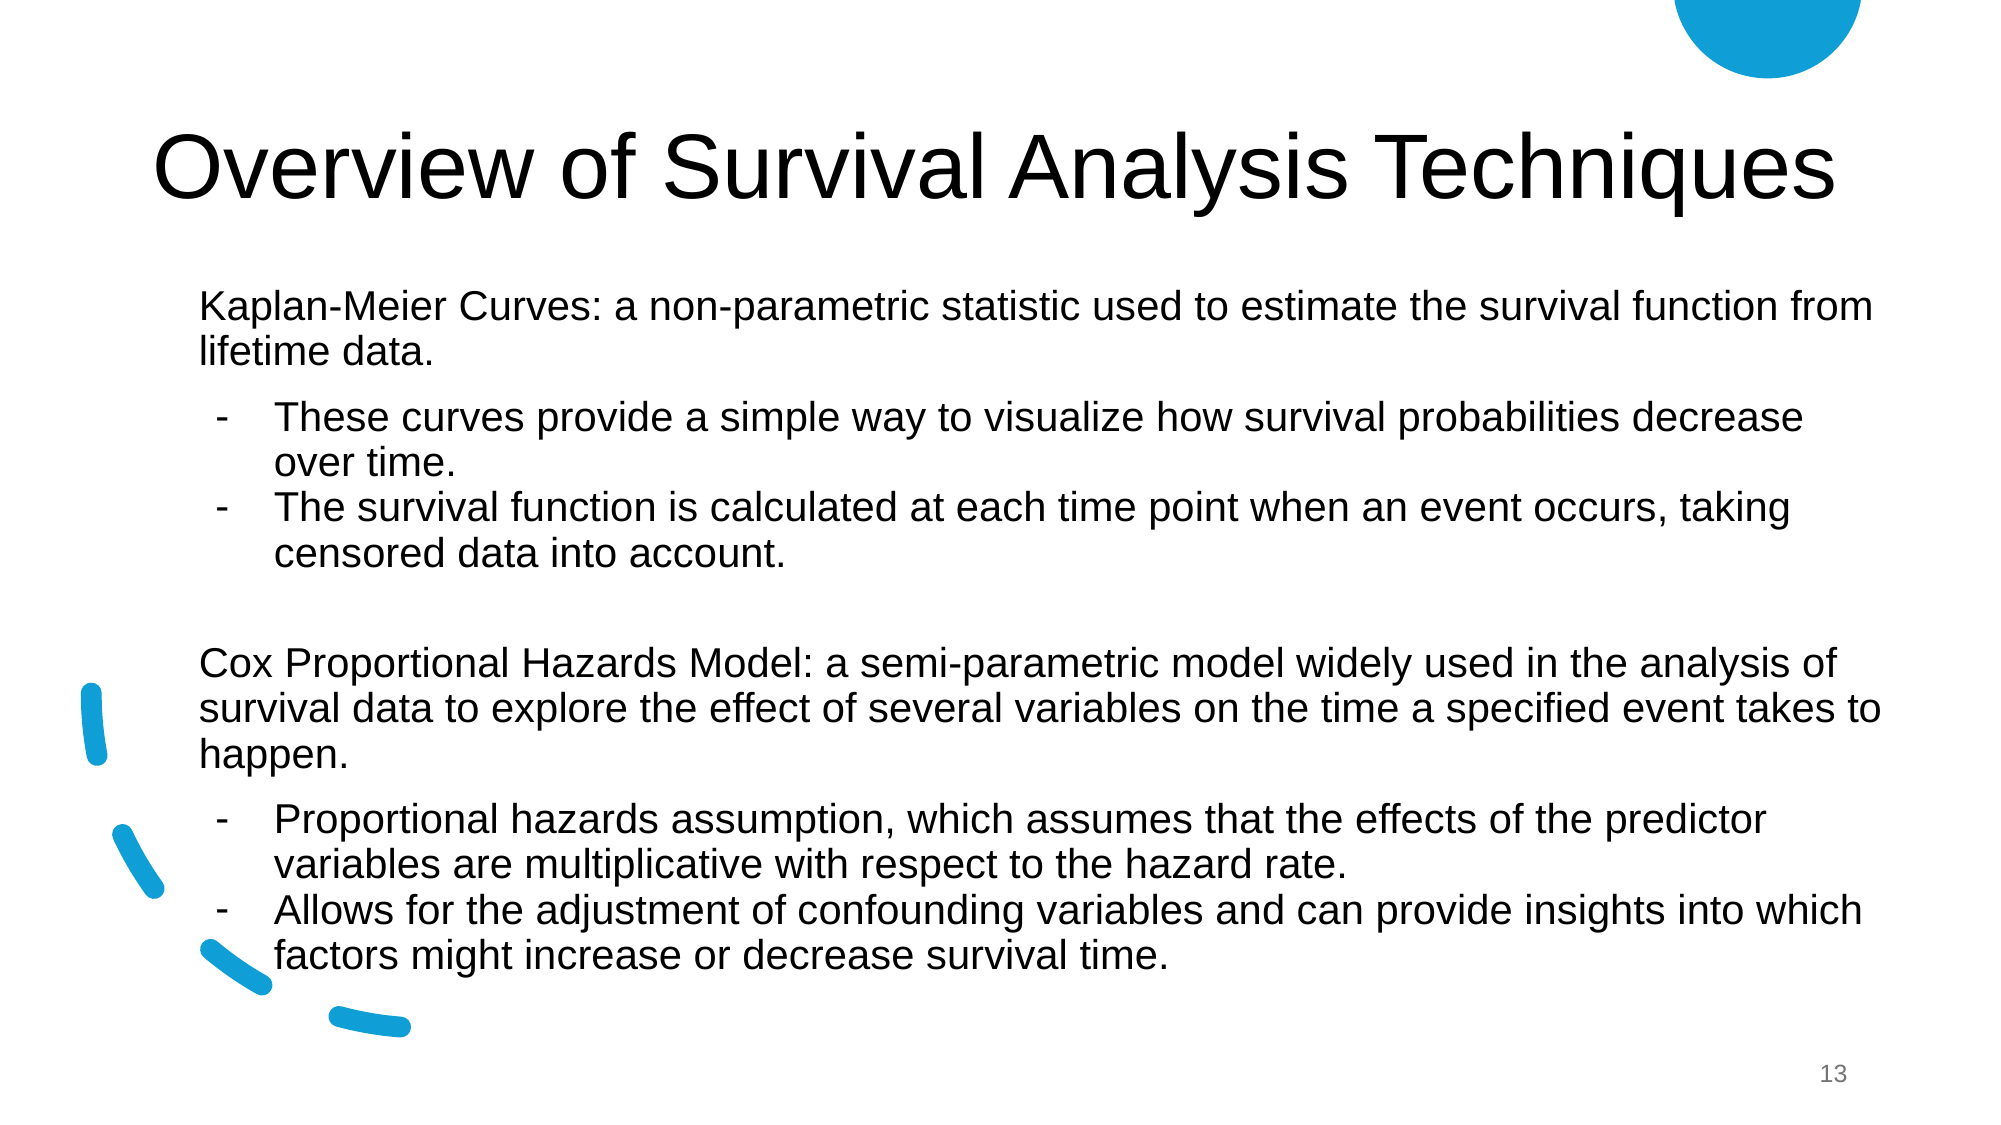

# Overview of Survival Analysis Techniques
Kaplan-Meier Curves: a non-parametric statistic used to estimate the survival function from lifetime data.
These curves provide a simple way to visualize how survival probabilities decrease over time.
The survival function is calculated at each time point when an event occurs, taking censored data into account.
Cox Proportional Hazards Model: a semi-parametric model widely used in the analysis of survival data to explore the effect of several variables on the time a specified event takes to happen.
Proportional hazards assumption, which assumes that the effects of the predictor variables are multiplicative with respect to the hazard rate.
Allows for the adjustment of confounding variables and can provide insights into which factors might increase or decrease survival time.

13